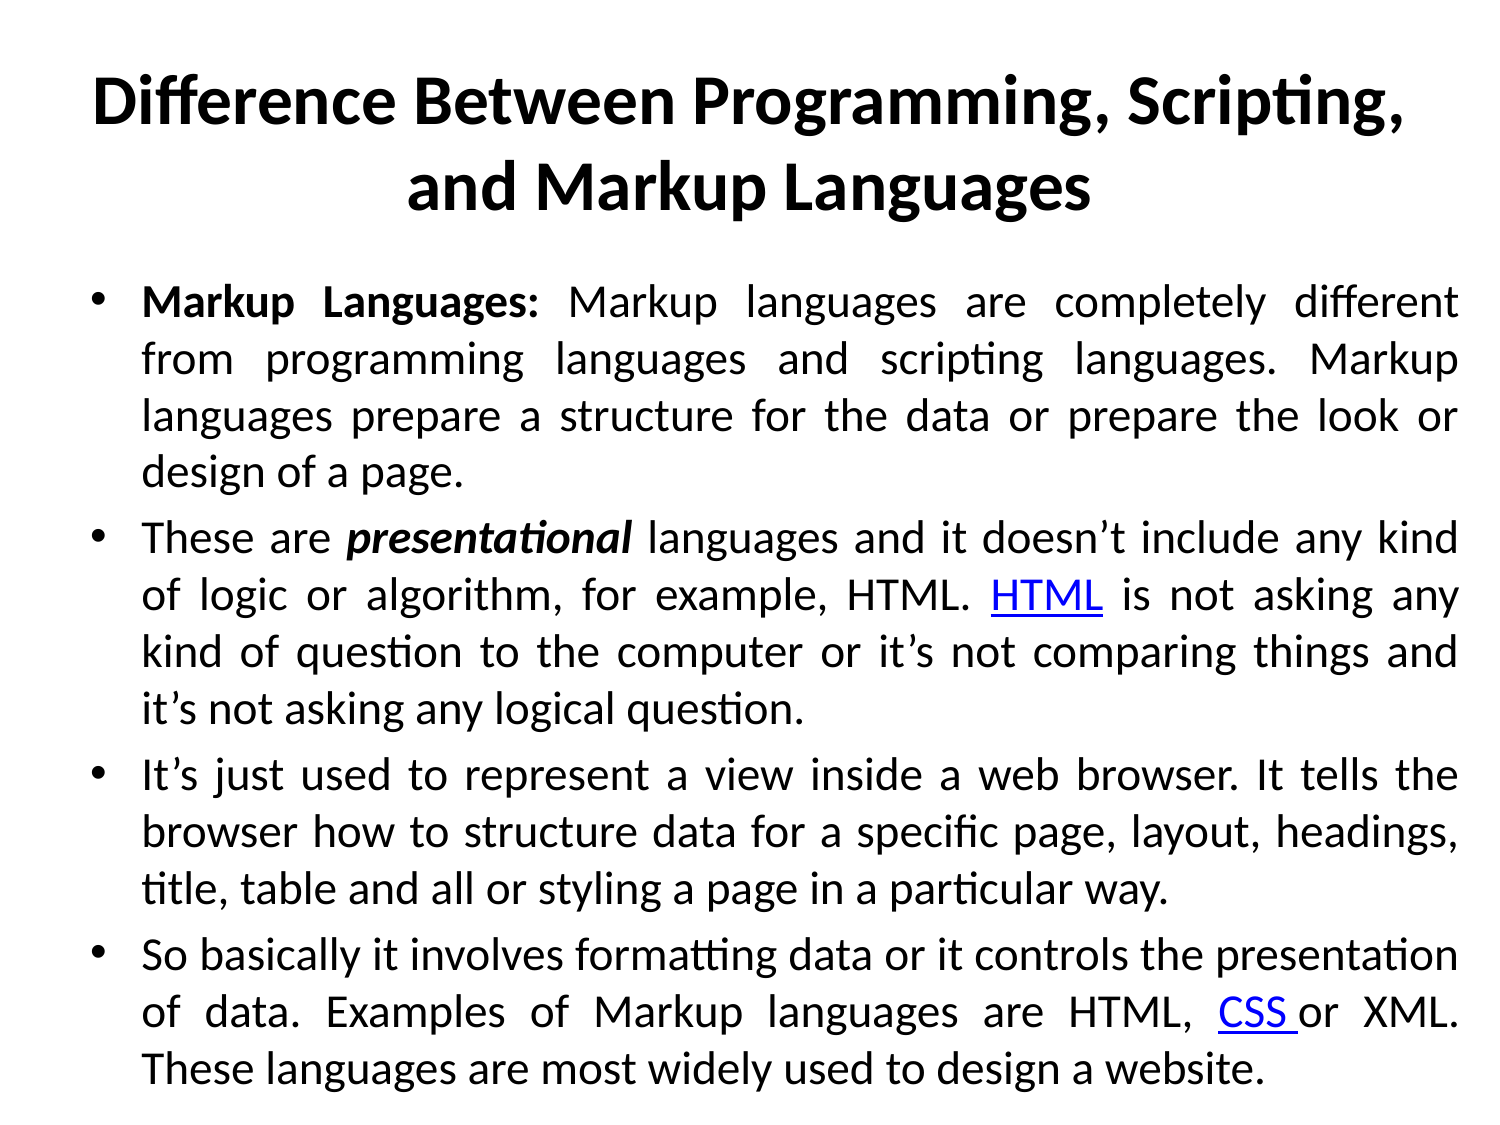

# Difference Between Programming, Scripting, and Markup Languages
Markup Languages: Markup languages are completely different from programming languages and scripting languages. Markup languages prepare a structure for the data or prepare the look or design of a page.
These are presentational languages and it doesn’t include any kind of logic or algorithm, for example, HTML. HTML is not asking any kind of question to the computer or it’s not comparing things and it’s not asking any logical question.
It’s just used to represent a view inside a web browser. It tells the browser how to structure data for a specific page, layout, headings, title, table and all or styling a page in a particular way.
So basically it involves formatting data or it controls the presentation of data. Examples of Markup languages are HTML, CSS or XML. These languages are most widely used to design a website.